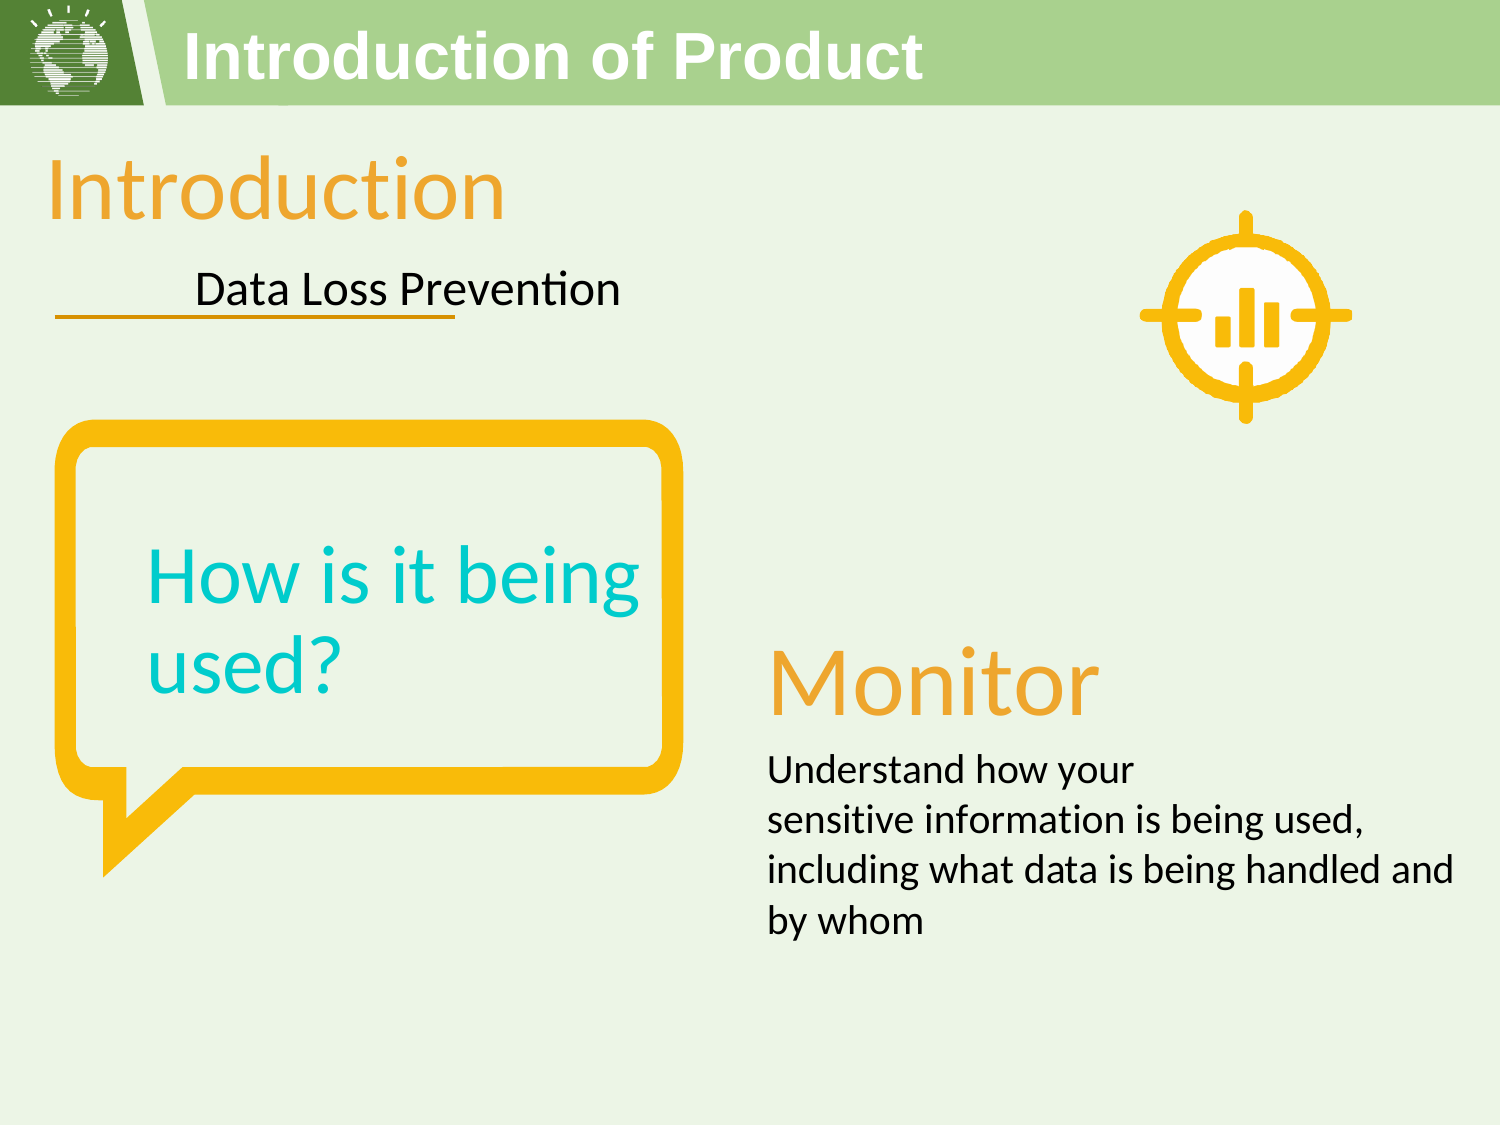

Introduction of Product
Introduction
Data Loss Prevention

How is it being
used?
Monitor
Understand how your
sensitive information is being used, including what data is being handled and by whom